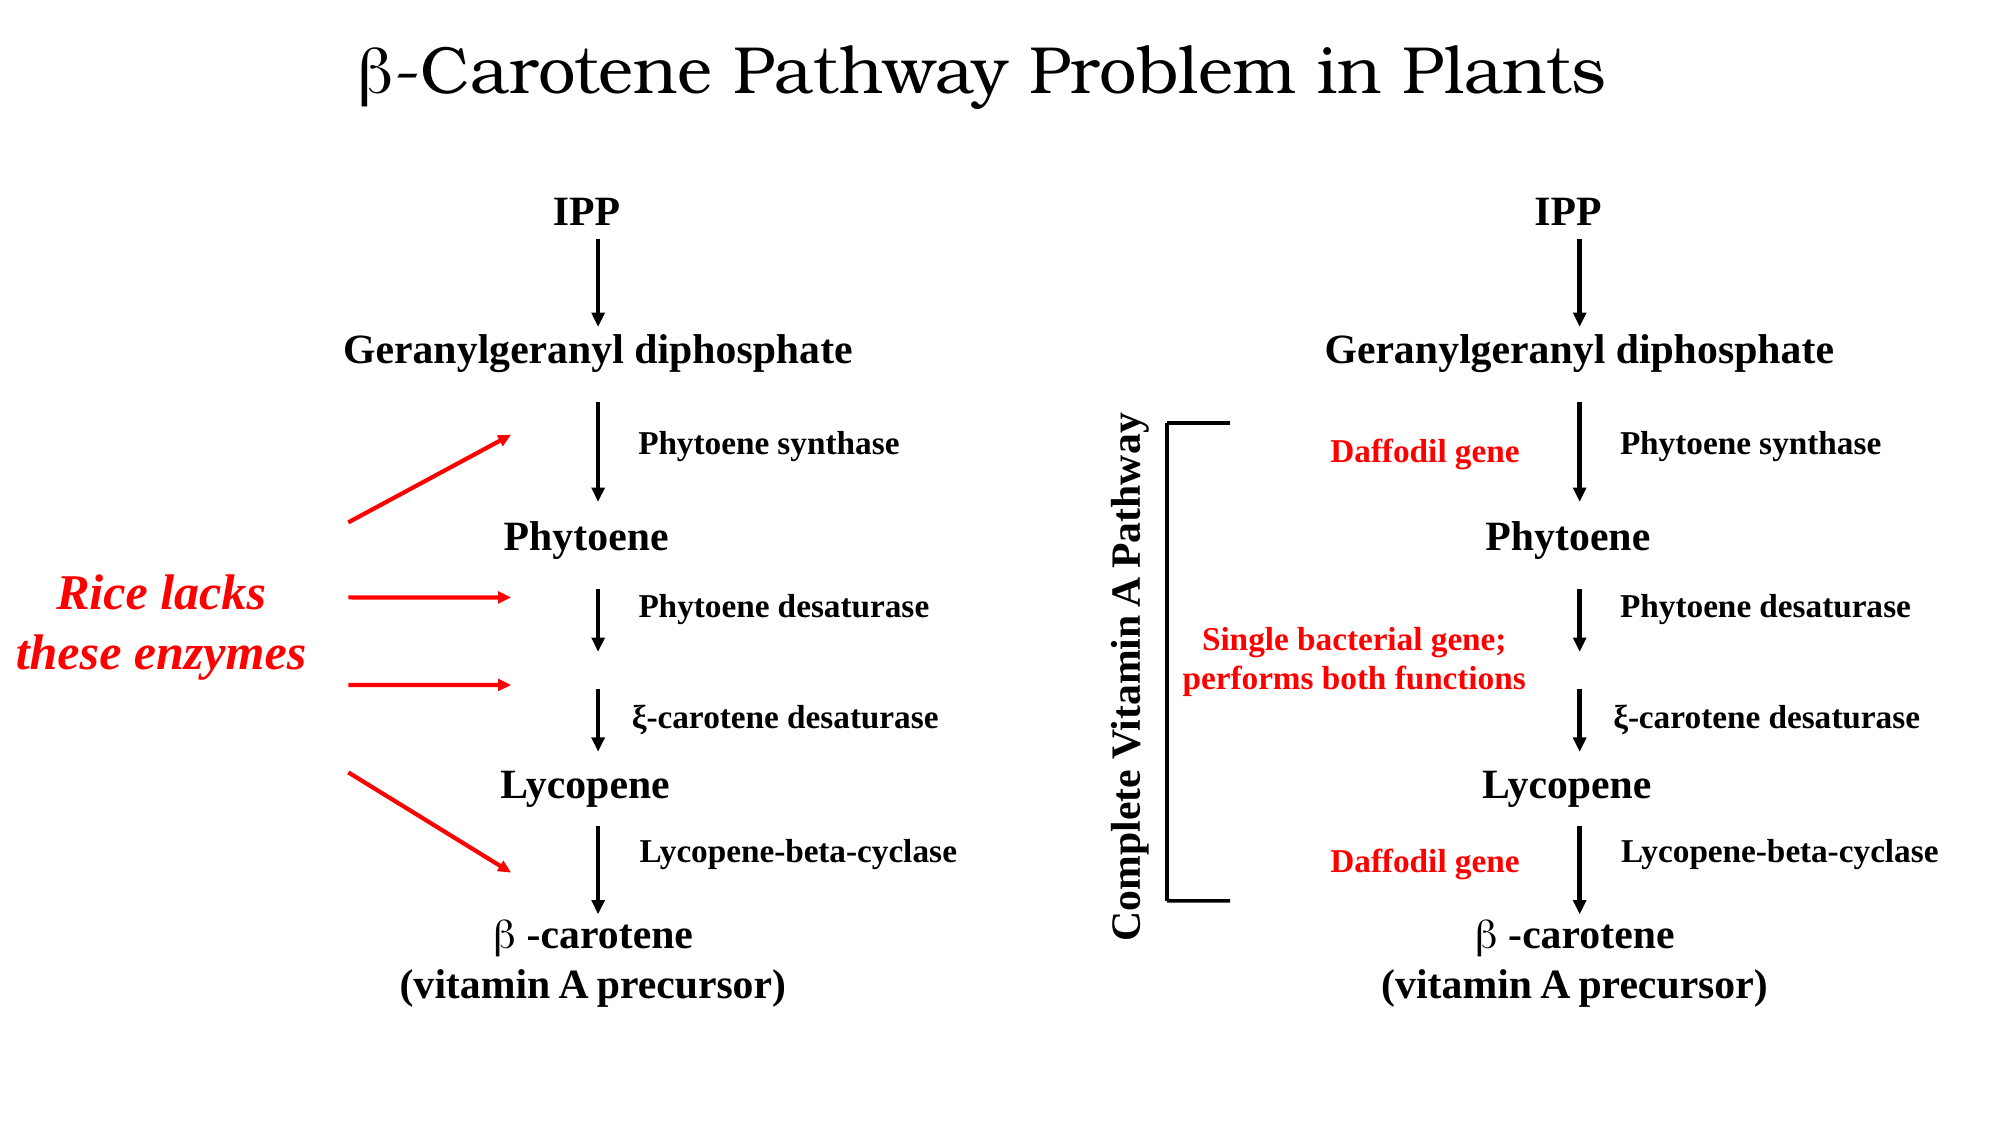

β-Carotene Pathway Problem in Plants
IPP

Geranylgeranyl diphosphate

Phytoene synthase
Phytoene
Phytoene desaturase

ξ-carotene desaturase

Lycopene
Lycopene-beta-cyclase

β -carotene
(vitamin A precursor)
IPP

Geranylgeranyl diphosphate

Phytoene synthase
Phytoene
Phytoene desaturase

ξ-carotene desaturase

Lycopene
Lycopene-beta-cyclase

β -carotene
(vitamin A precursor)
Daffodil gene

Rice lacks
these enzymes

Complete Vitamin A Pathway
Single bacterial gene;
performs both functions
Daffodil gene